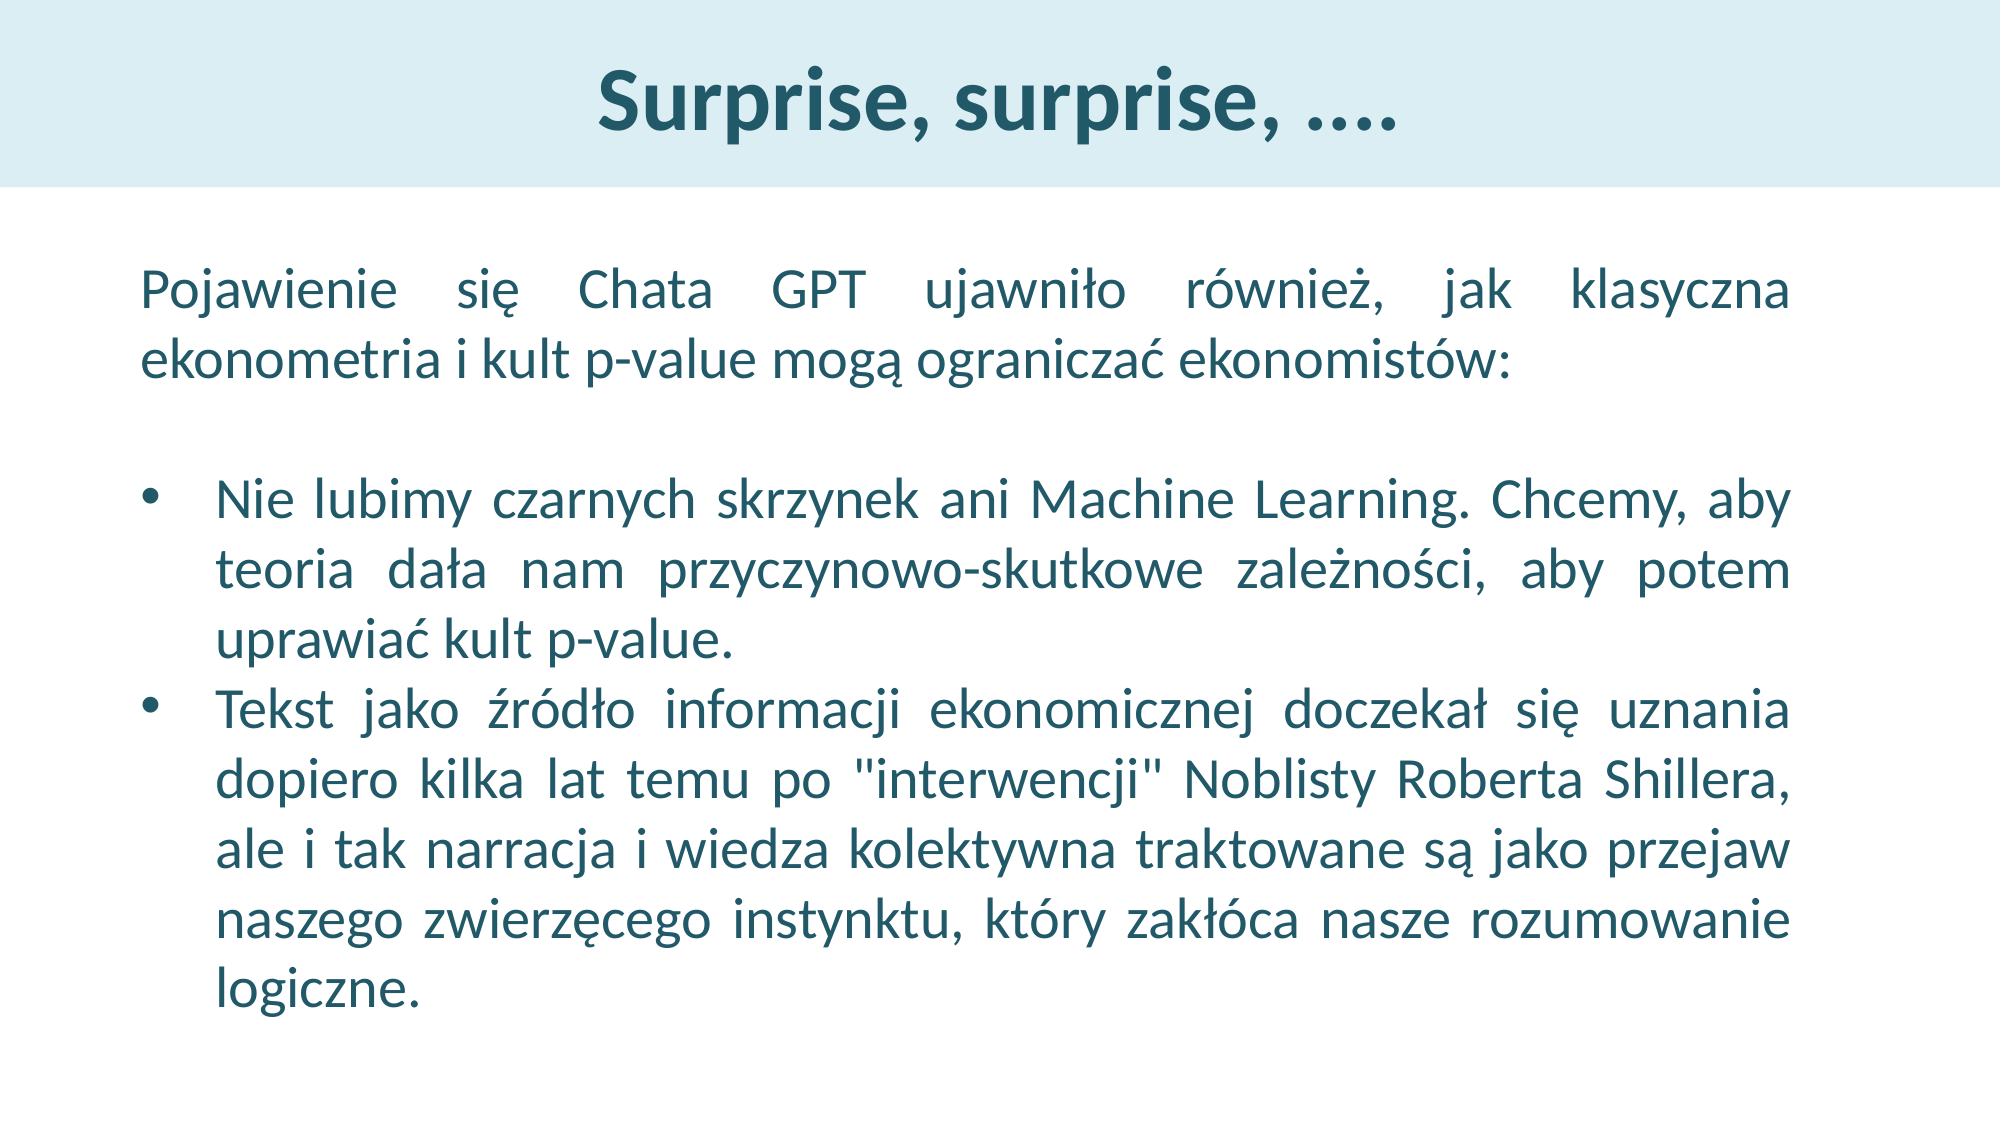

# Surprise, surprise, ....
Pojawienie się Chata GPT ujawniło również, jak klasyczna ekonometria i kult p-value mogą ograniczać ekonomistów:

Nie lubimy czarnych skrzynek ani Machine Learning. Chcemy, aby teoria dała nam przyczynowo-skutkowe zależności, aby potem uprawiać kult p-value.
Tekst jako źródło informacji ekonomicznej doczekał się uznania dopiero kilka lat temu po "interwencji" Noblisty Roberta Shillera, ale i tak narracja i wiedza kolektywna traktowane są jako przejaw naszego zwierzęcego instynktu, który zakłóca nasze rozumowanie logiczne.